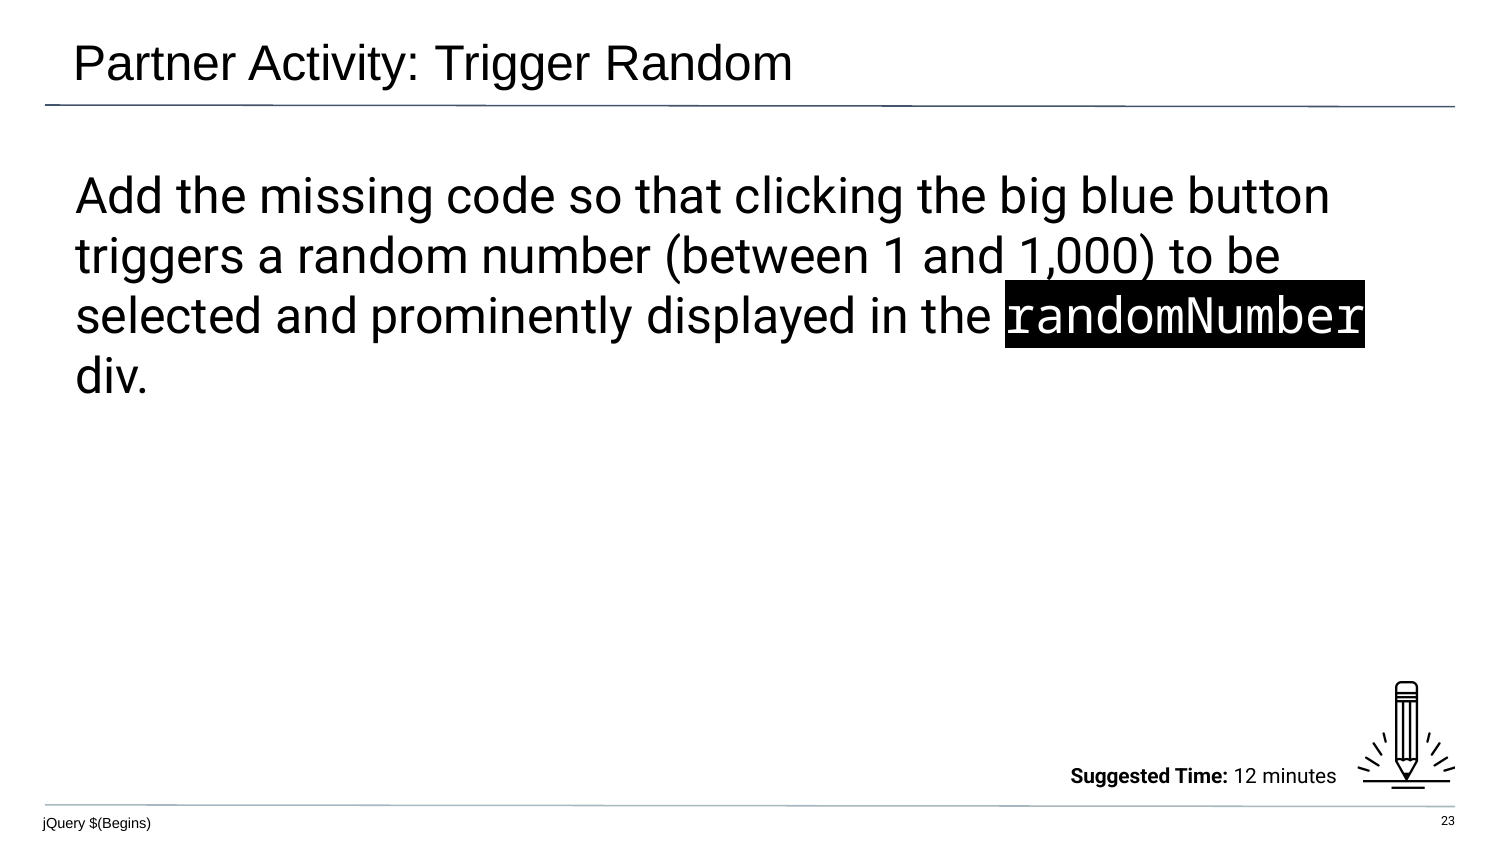

# Partner Activity: Trigger Random
Add the missing code so that clicking the big blue button triggers a random number (between 1 and 1,000) to be selected and prominently displayed in the randomNumber div.

Suggested Time: 12 minutes
jQuery $(Begins)